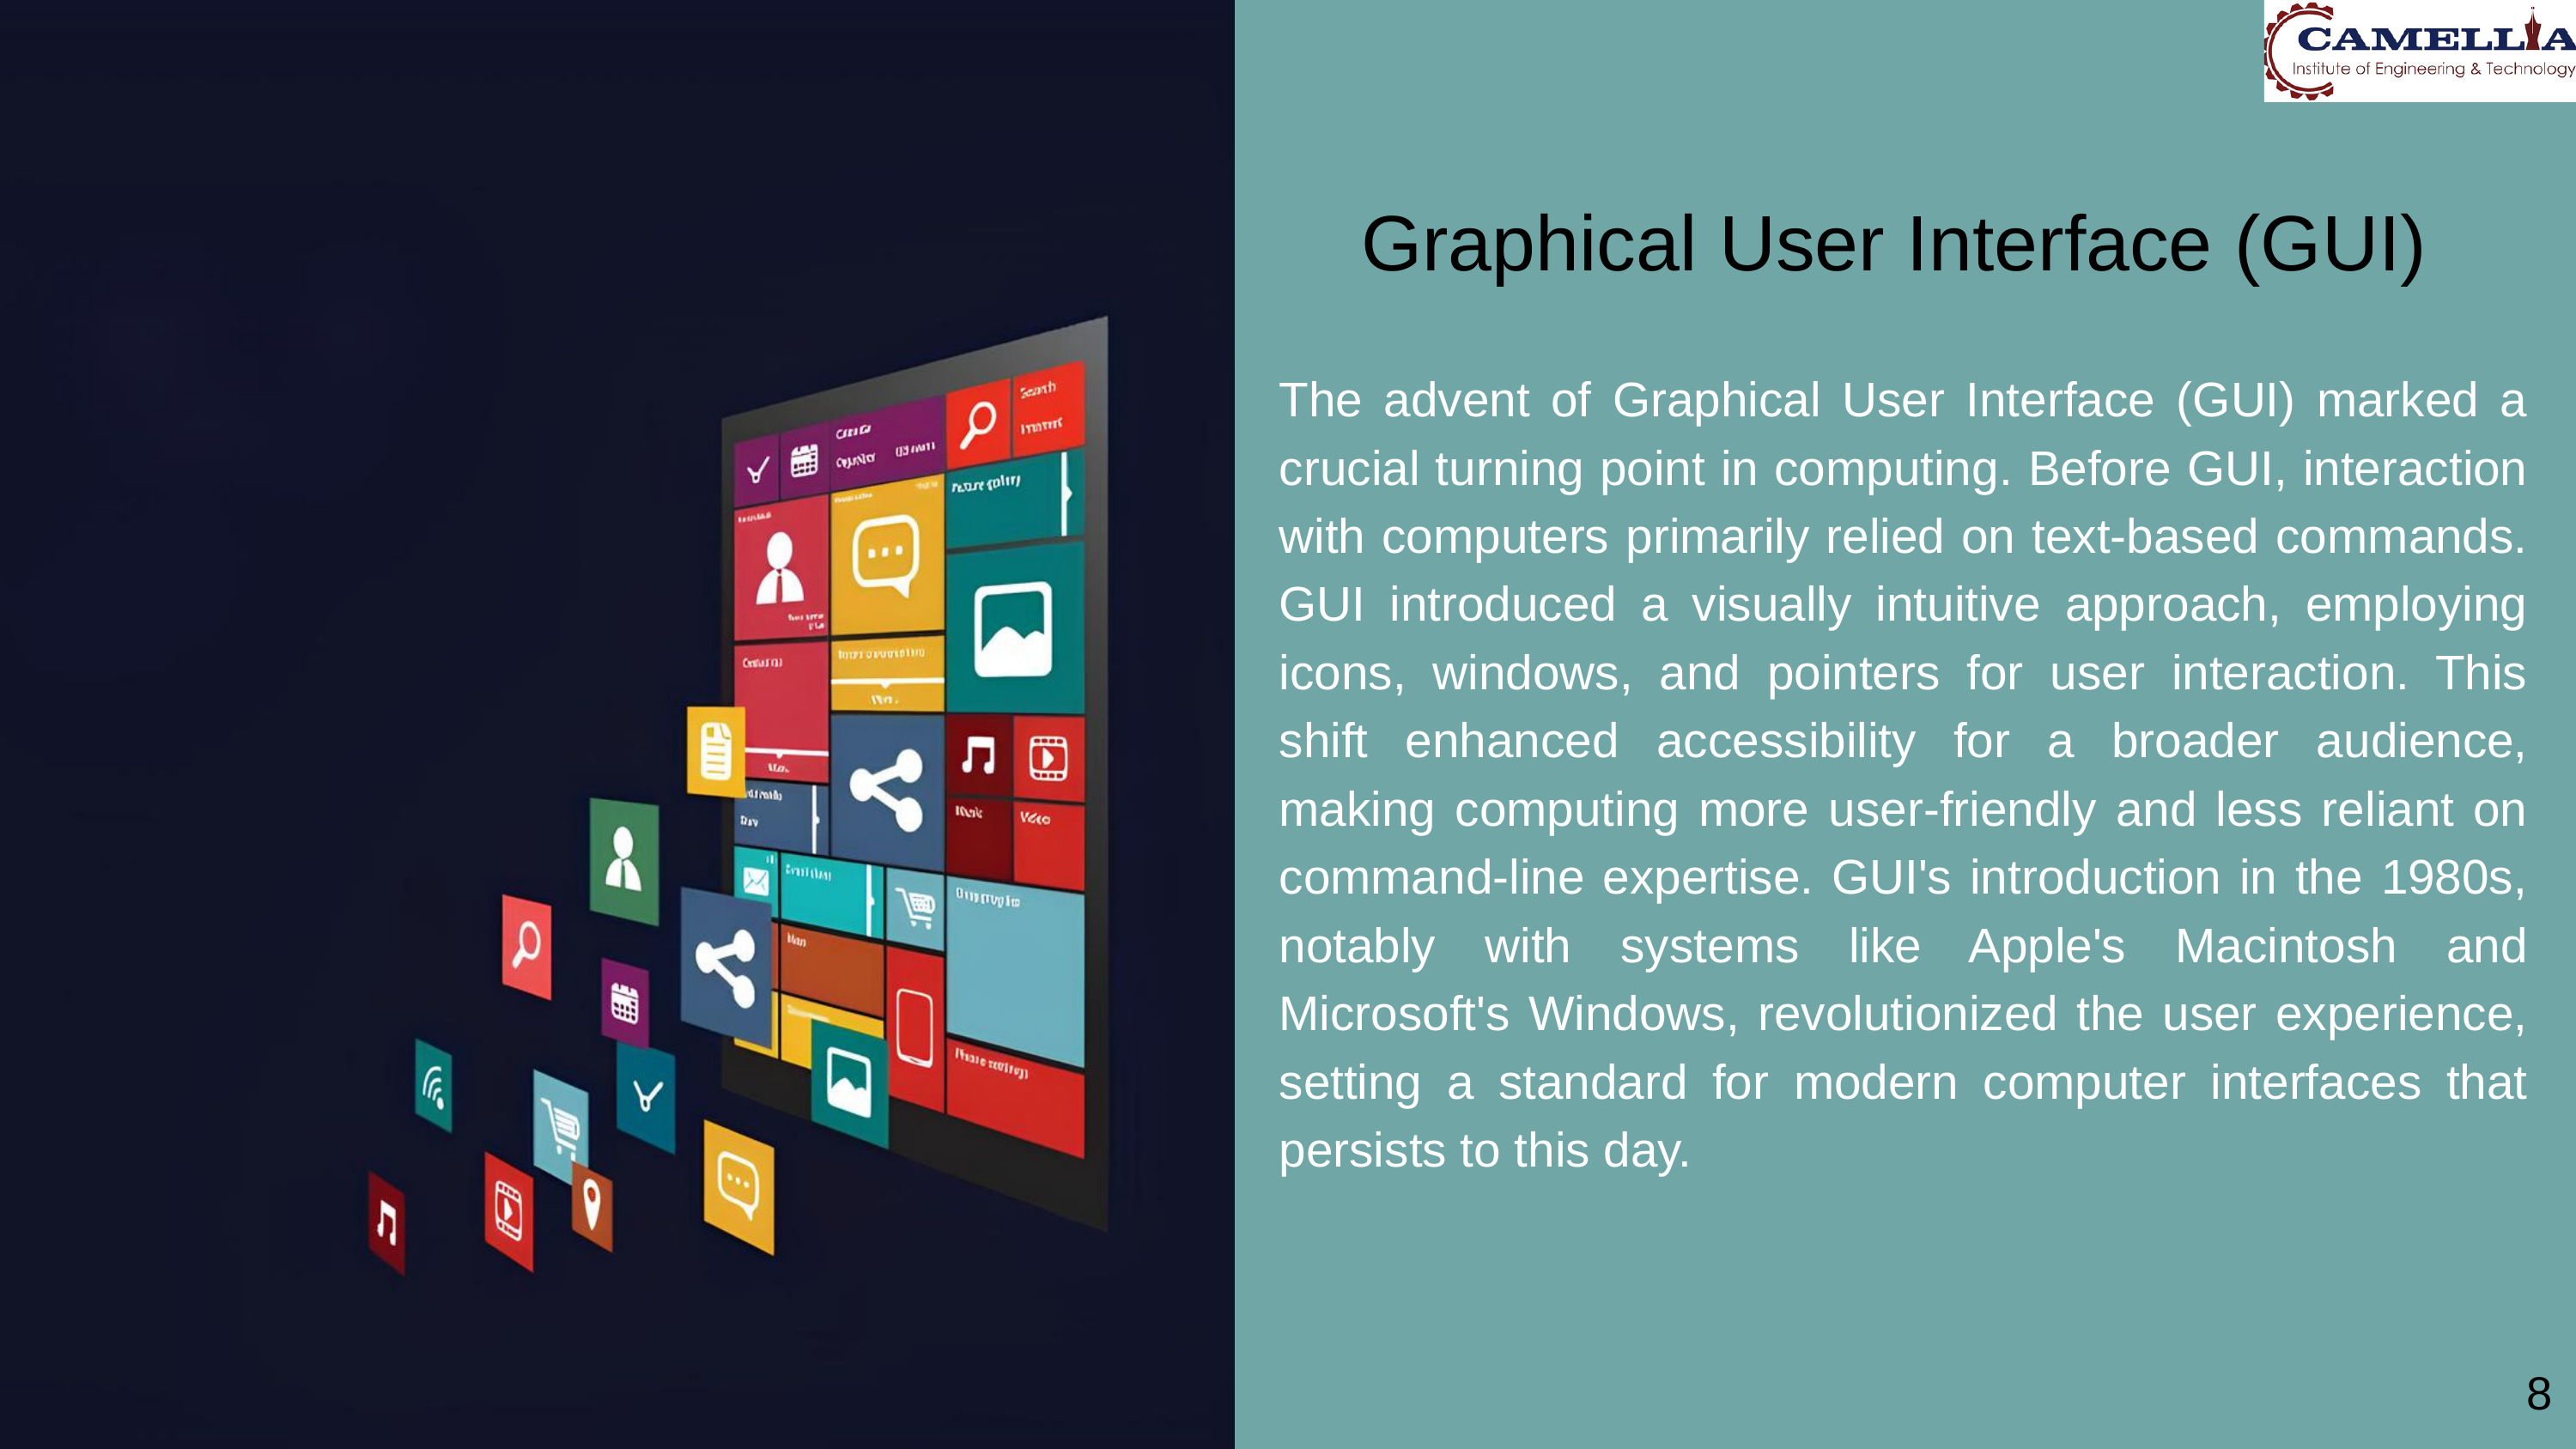

Graphical User Interface (GUI)
The advent of Graphical User Interface (GUI) marked a crucial turning point in computing. Before GUI, interaction with computers primarily relied on text-based commands. GUI introduced a visually intuitive approach, employing icons, windows, and pointers for user interaction. This shift enhanced accessibility for a broader audience, making computing more user-friendly and less reliant on command-line expertise. GUI's introduction in the 1980s, notably with systems like Apple's Macintosh and Microsoft's Windows, revolutionized the user experience, setting a standard for modern computer interfaces that persists to this day.

8